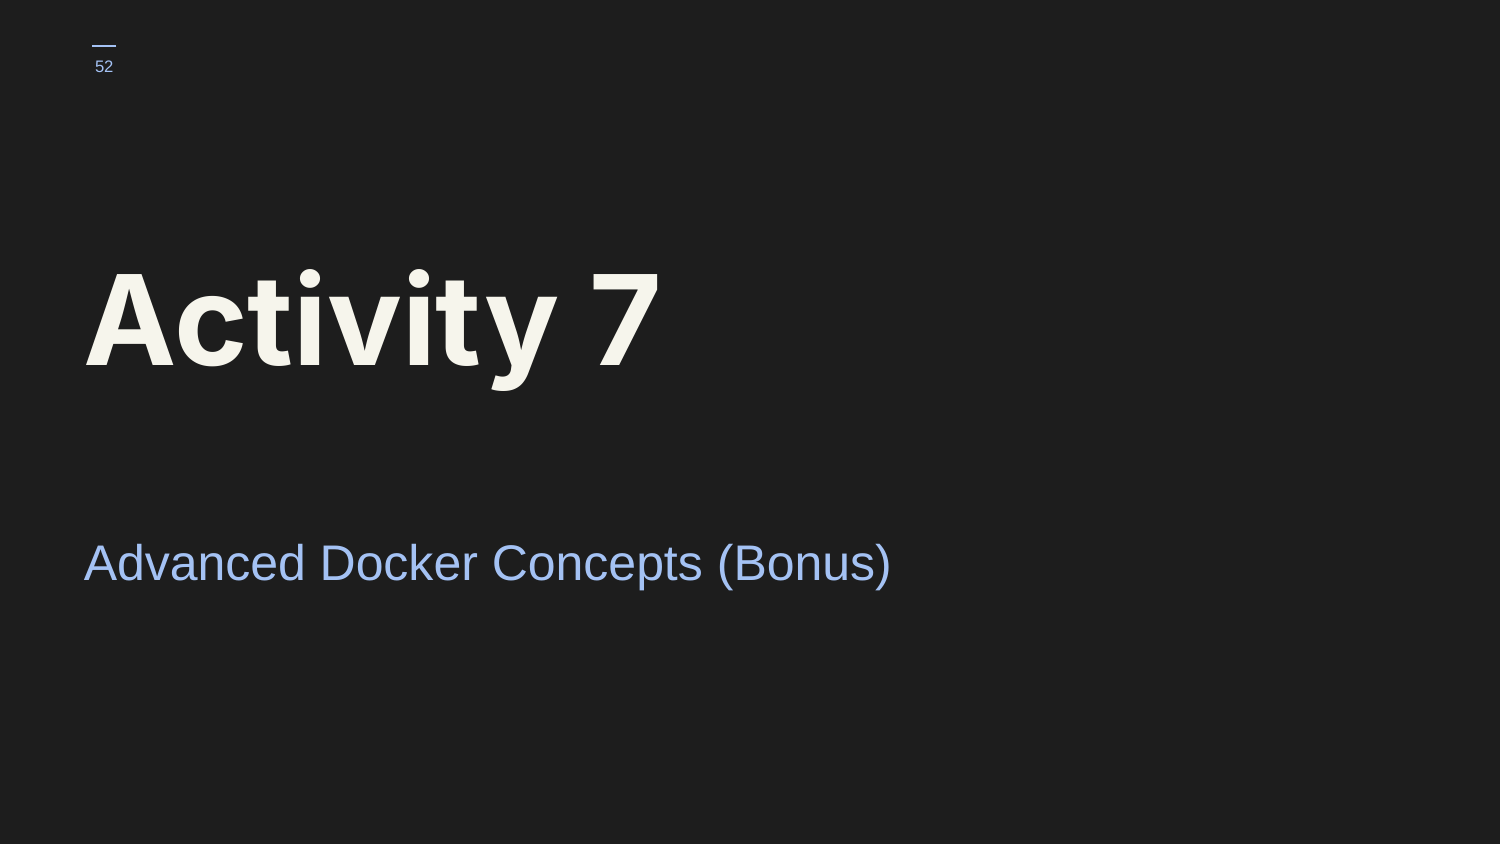

52
# Activity 7
Advanced Docker Concepts (Bonus)